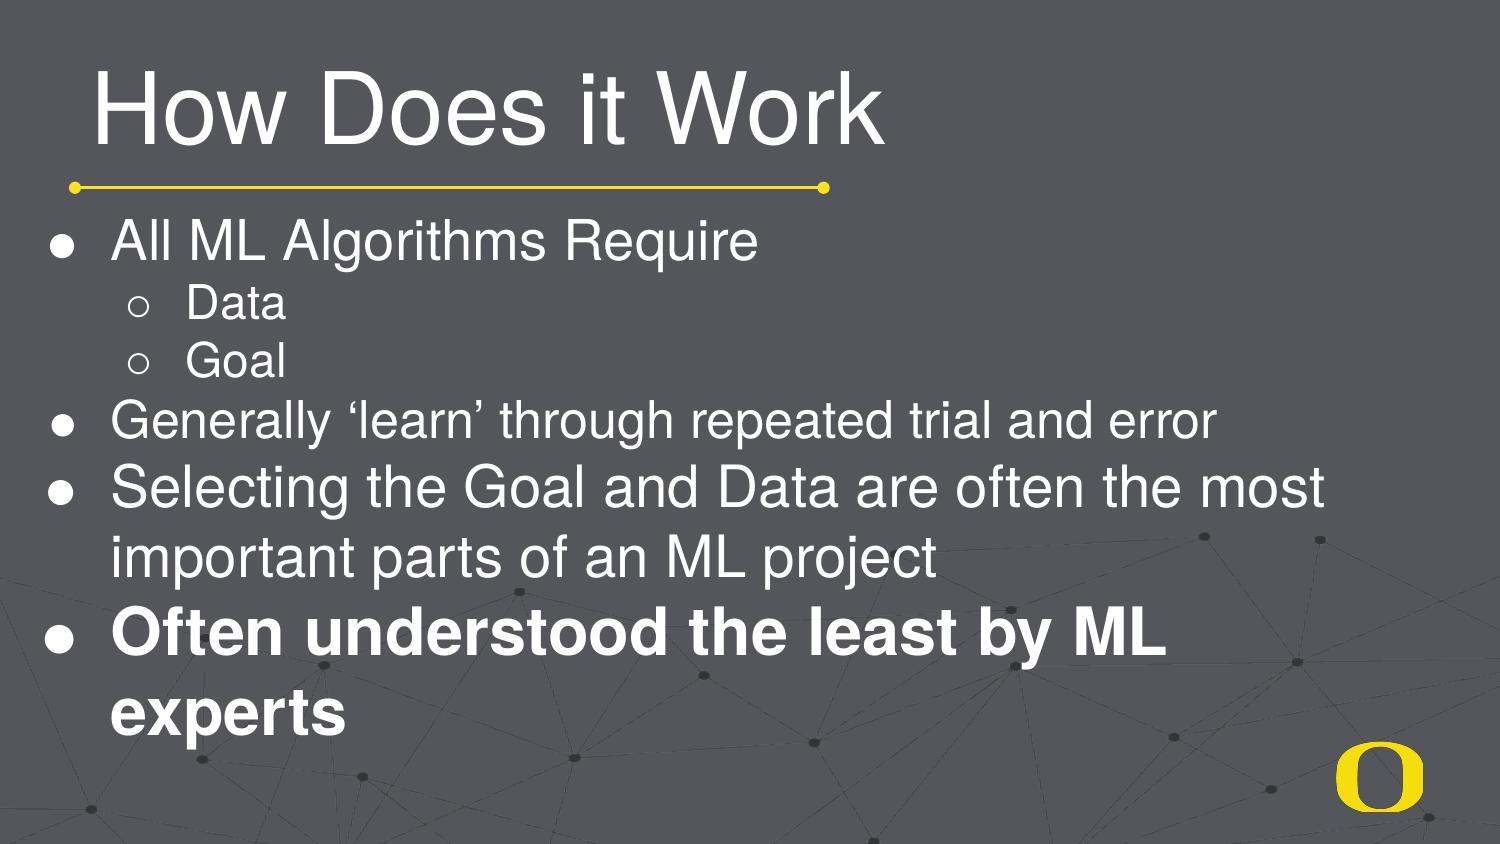

# How Does it Work
All ML Algorithms Require
Data
Goal
Generally ‘learn’ through repeated trial and error
Selecting the Goal and Data are often the most important parts of an ML project
Often understood the least by ML experts